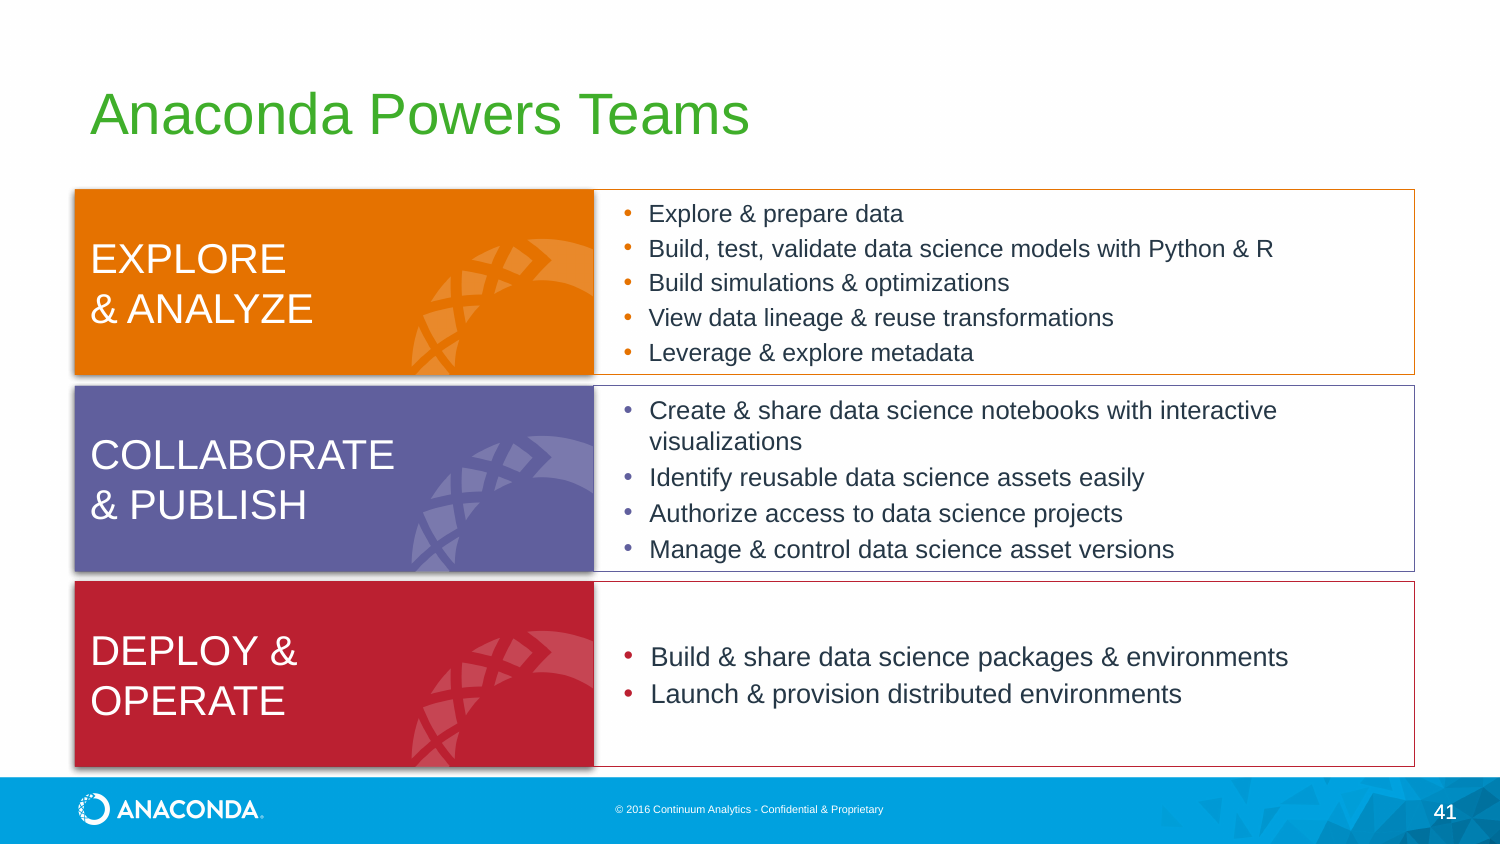

# Anaconda Powers Teams
EXPLORE
& ANALYZE
Explore & prepare data
Build, test, validate data science models with Python & R
Build simulations & optimizations
View data lineage & reuse transformations
Leverage & explore metadata
COLLABORATE
& PUBLISH
Create & share data science notebooks with interactive visualizations
Identify reusable data science assets easily
Authorize access to data science projects
Manage & control data science asset versions
DEPLOY &
OPERATE
Build & share data science packages & environments
Launch & provision distributed environments